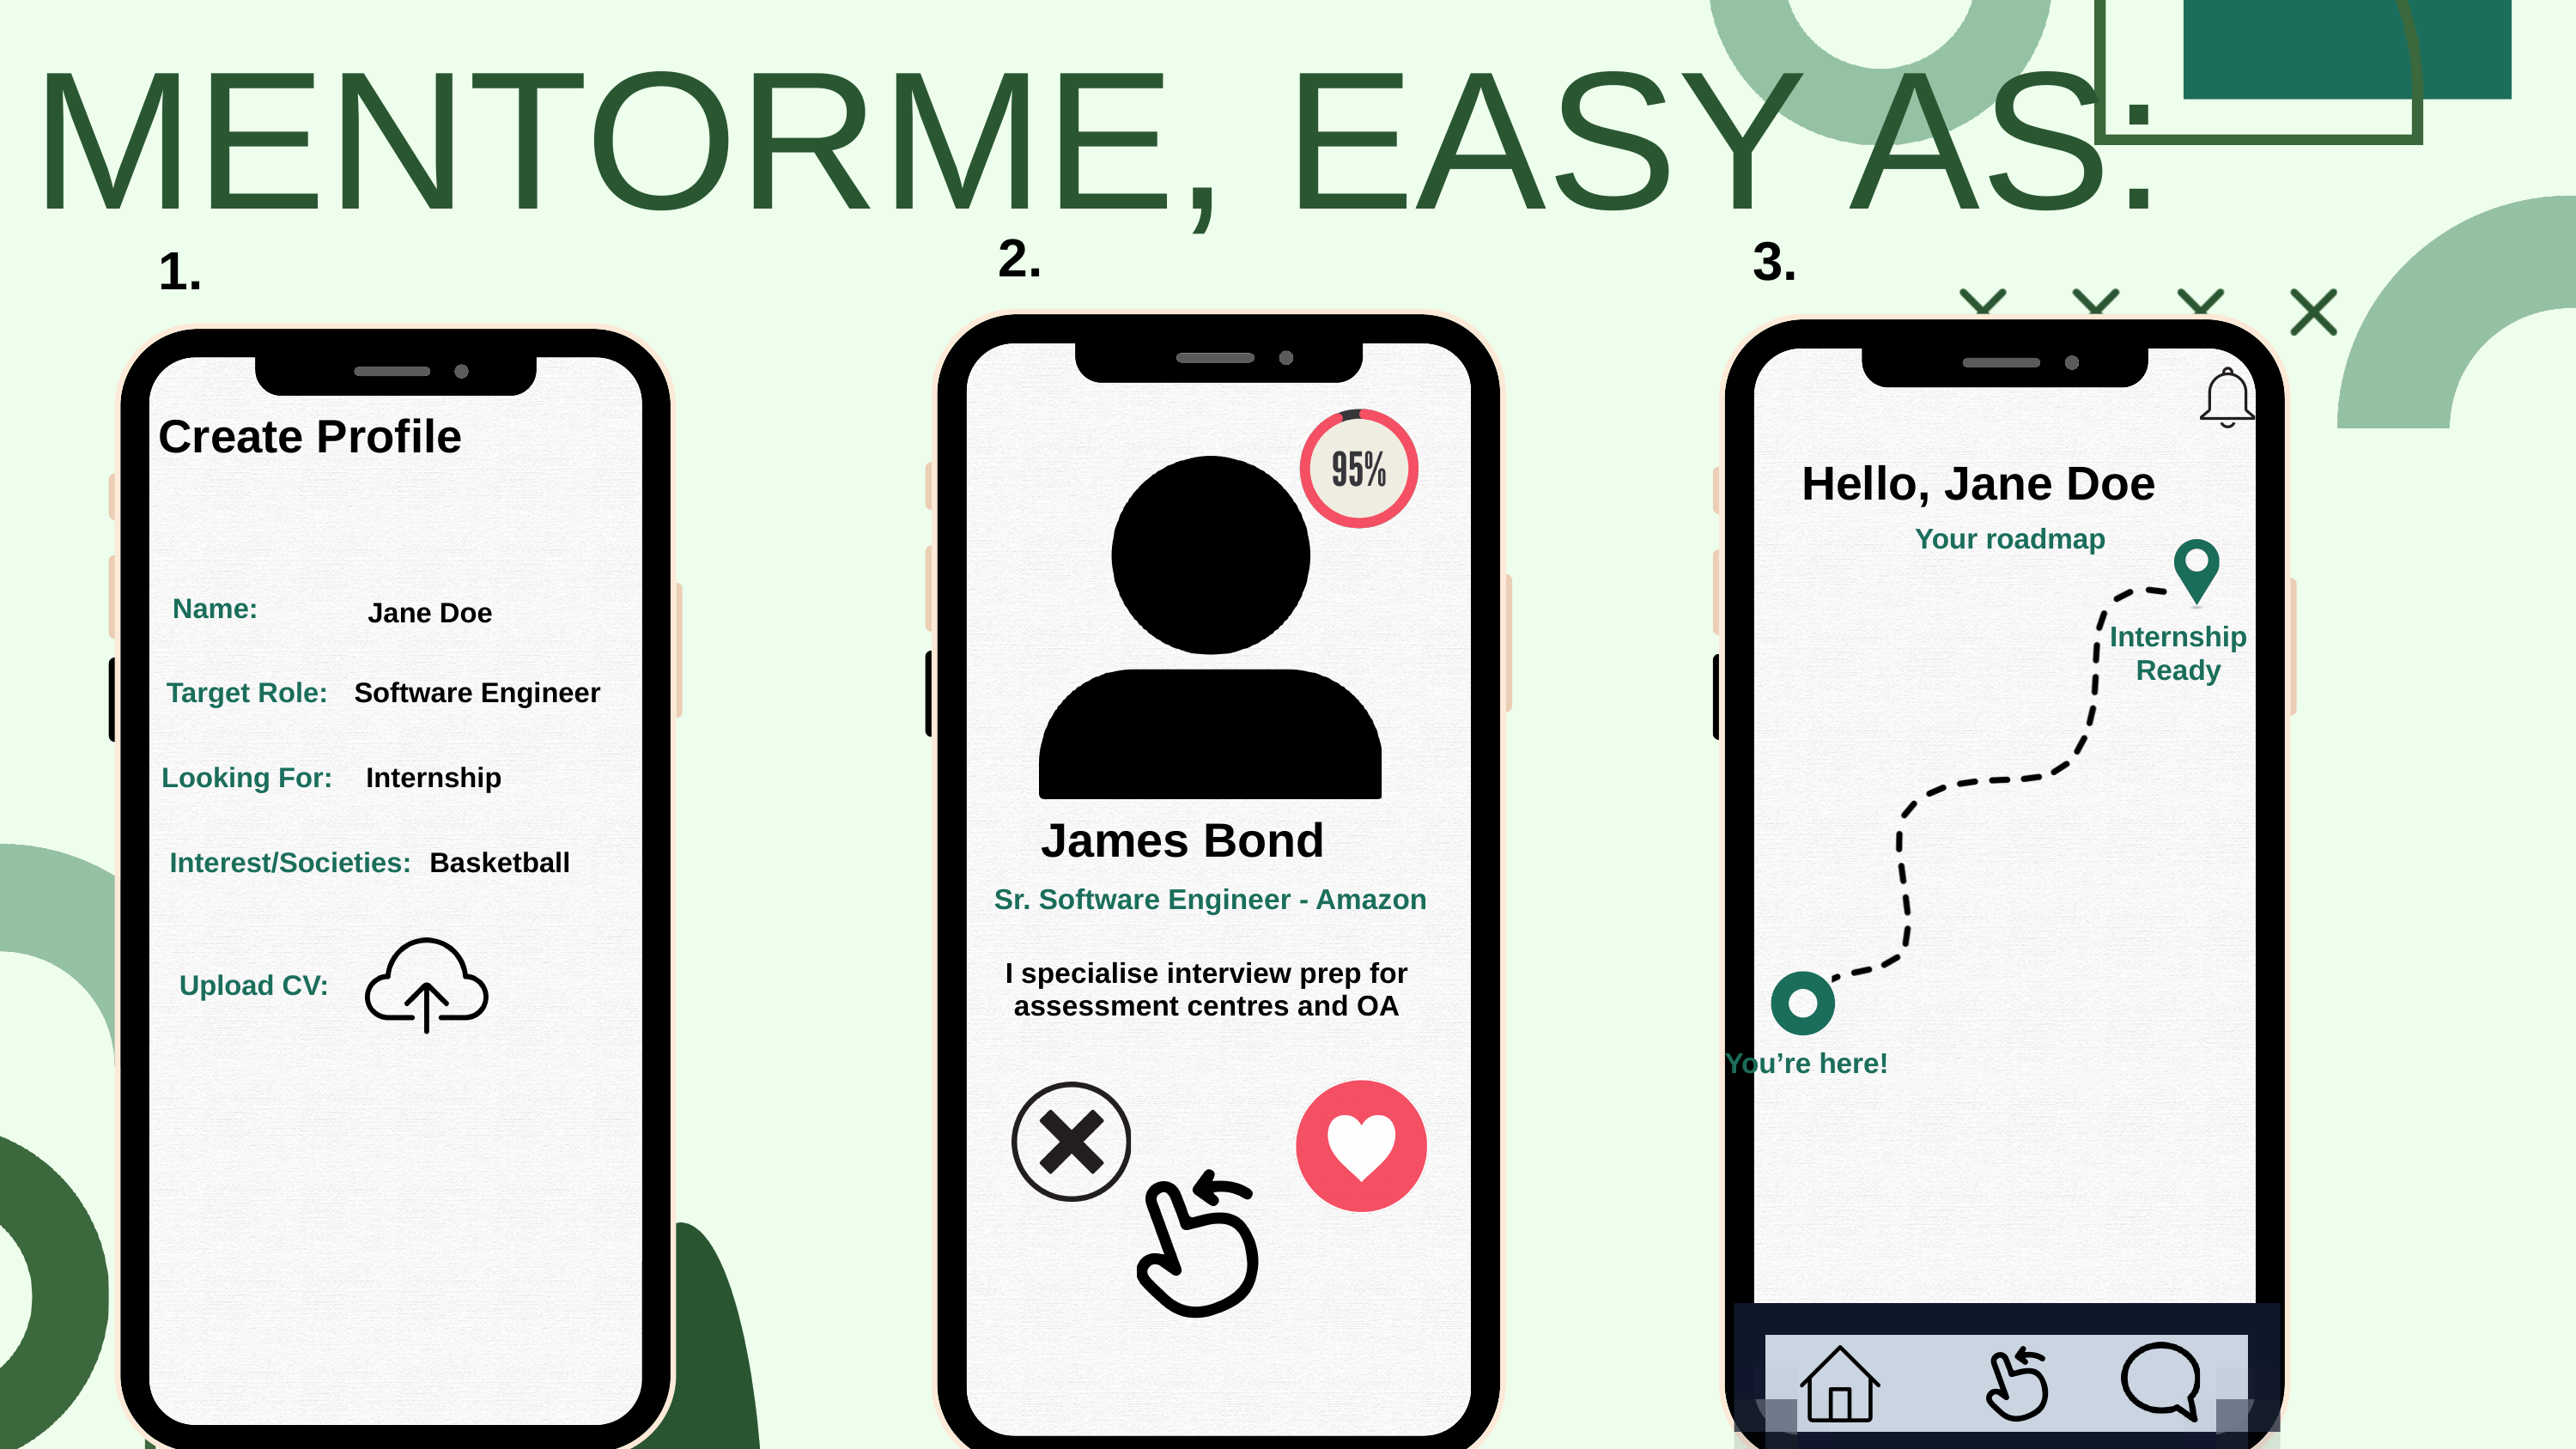

MENTORME, EASY AS:

3.

Hello, Jane Doe
Your roadmap

Internship
Ready

You’re here!
Upload CV to begin

2.

James Bond
Sr. Software Engineer - Amazon
I specialise interview prep for assessment centres and OA

1.

Create Profile
Name:
Jane Doe
Target Role:
Software Engineer
Looking For:
Internship
Interest/Societies:
Basketball

Upload CV: